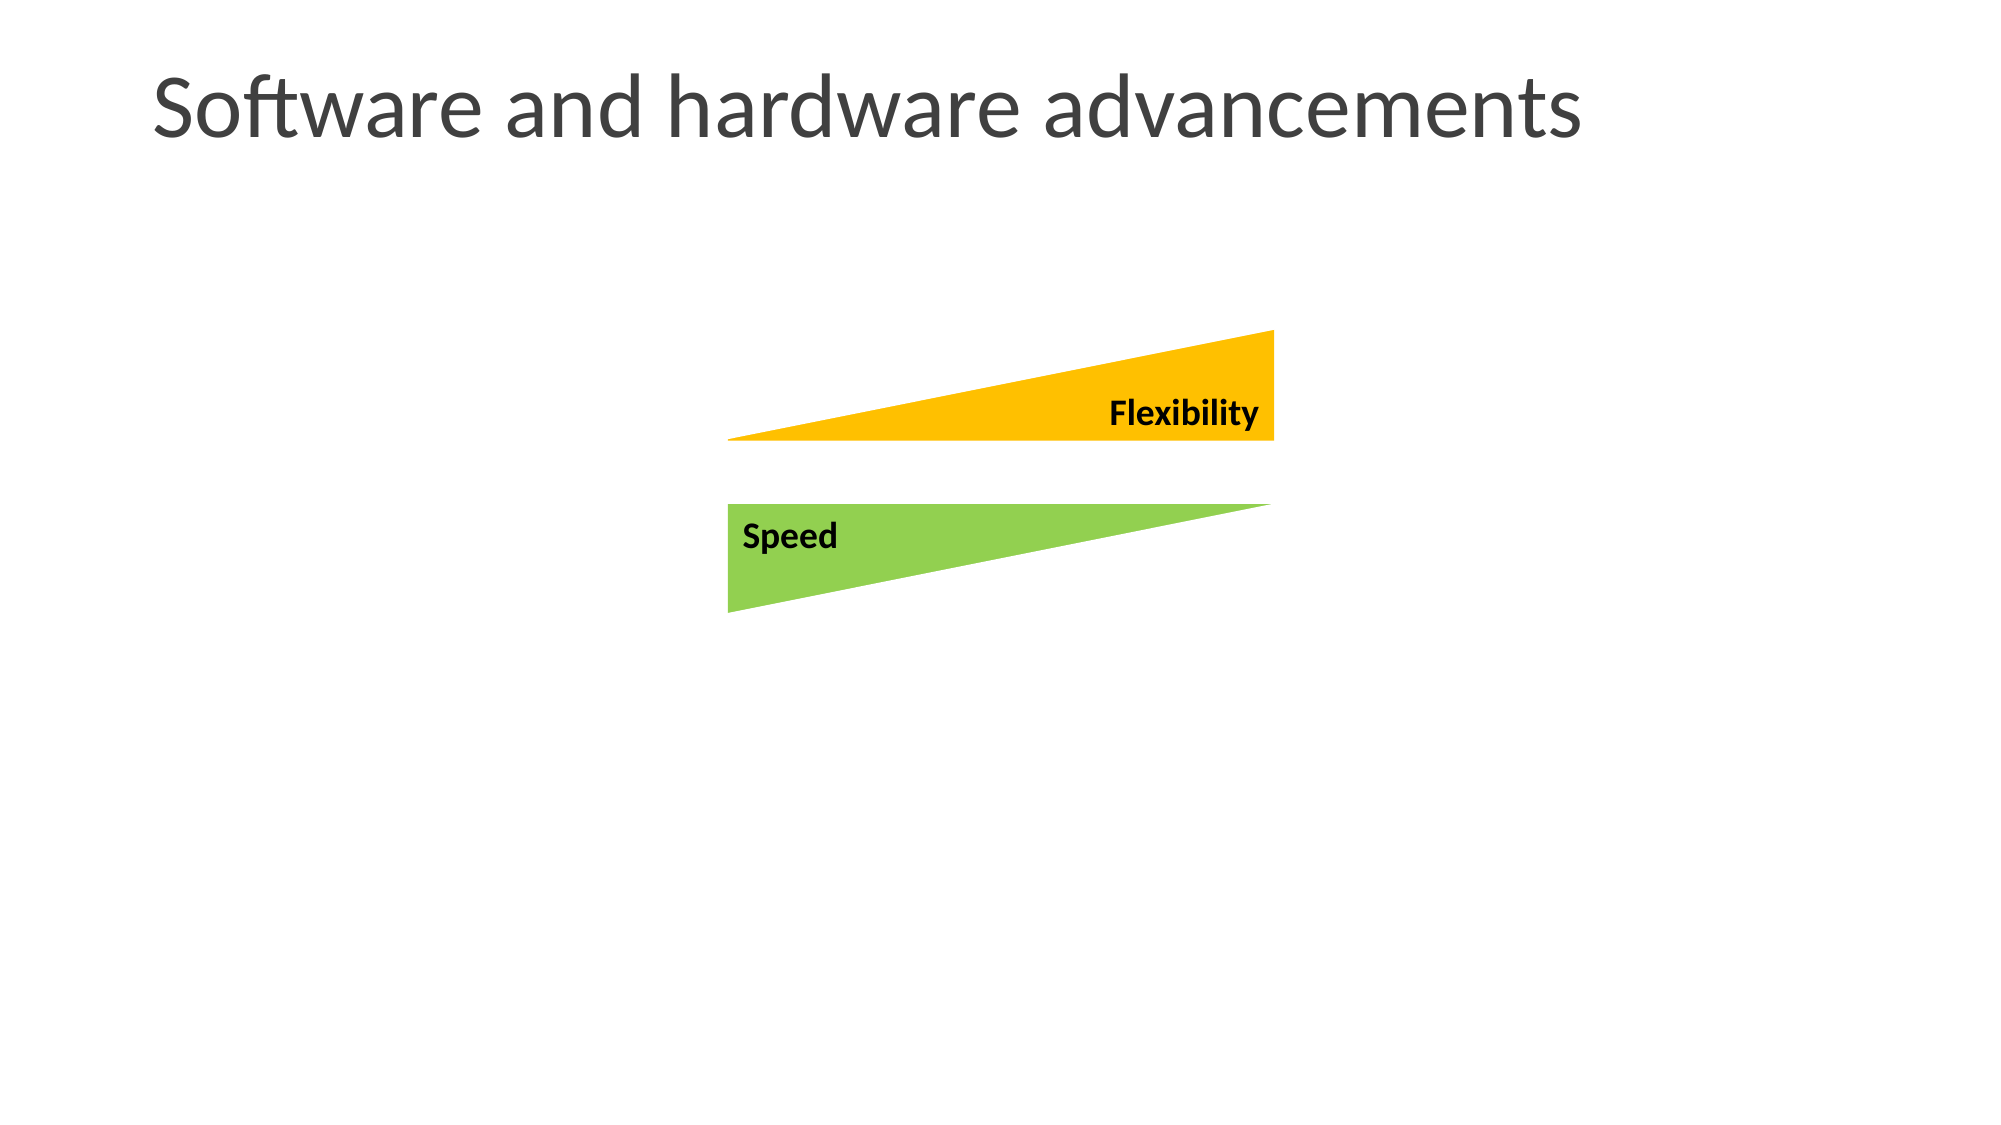

# Software and hardware advancements

Flexibility
Speed